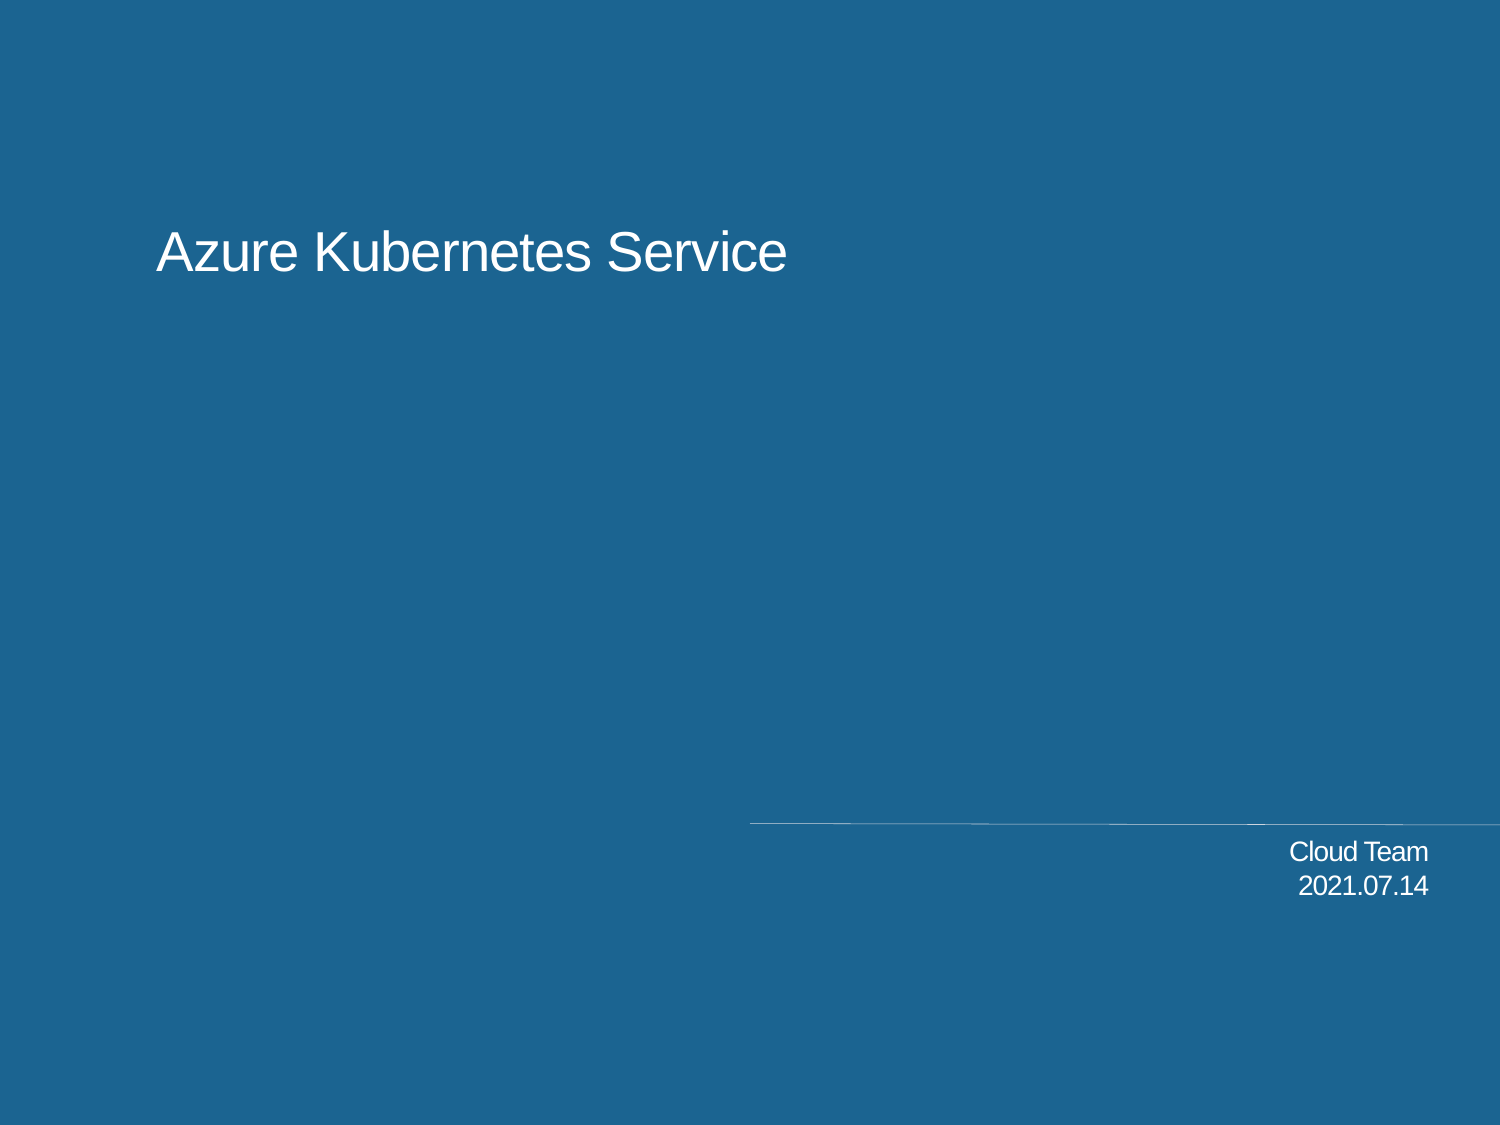

# Azure Kubernetes Service
Cloud Team
2021.07.14